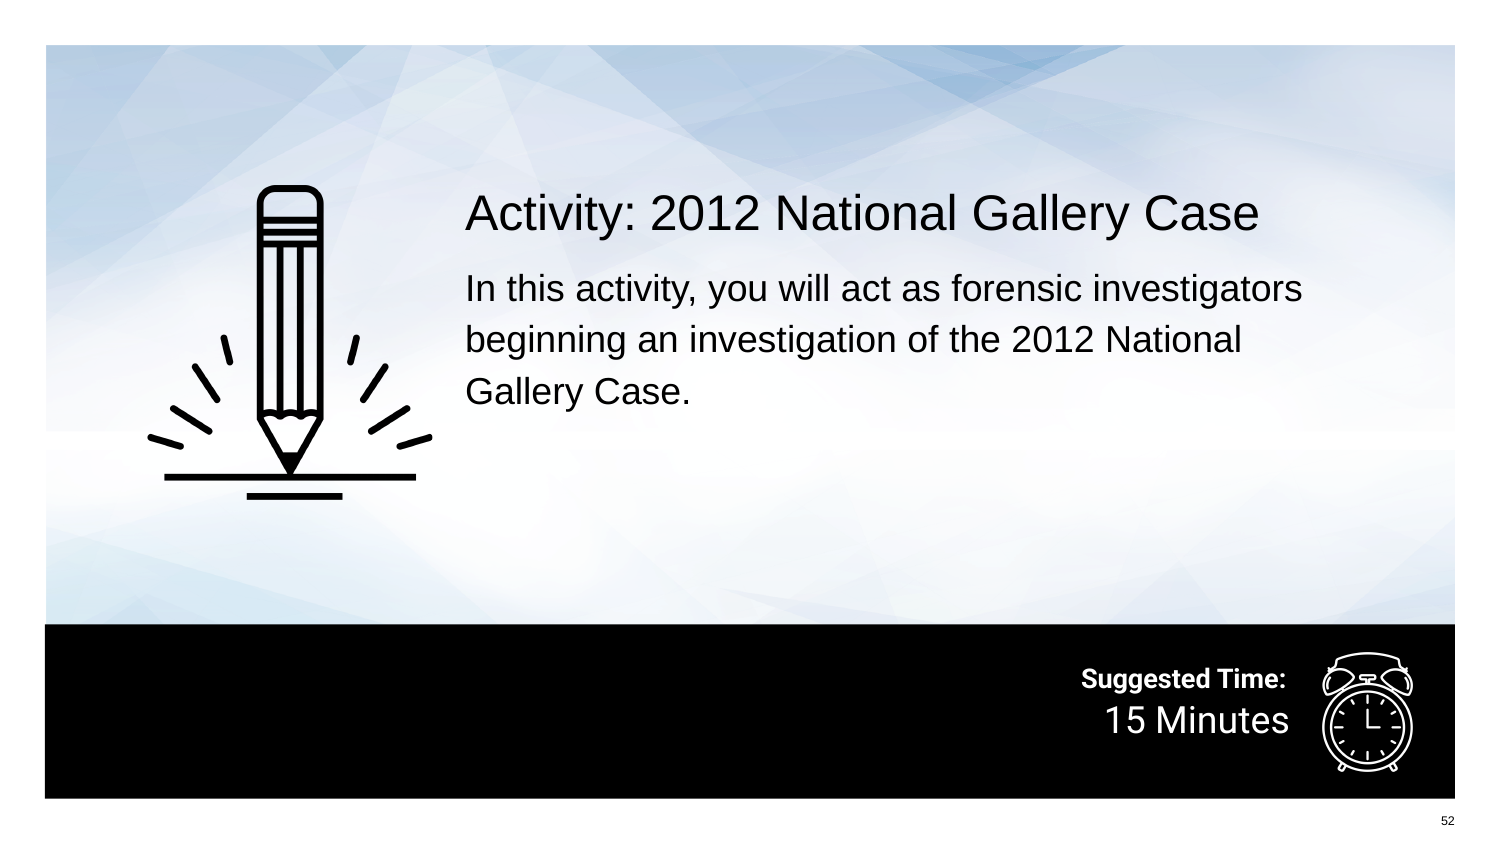

Activity: 2012 National Gallery Case
In this activity, you will act as forensic investigators
beginning an investigation of the 2012 National
Gallery Case.
# 15 Minutes
52